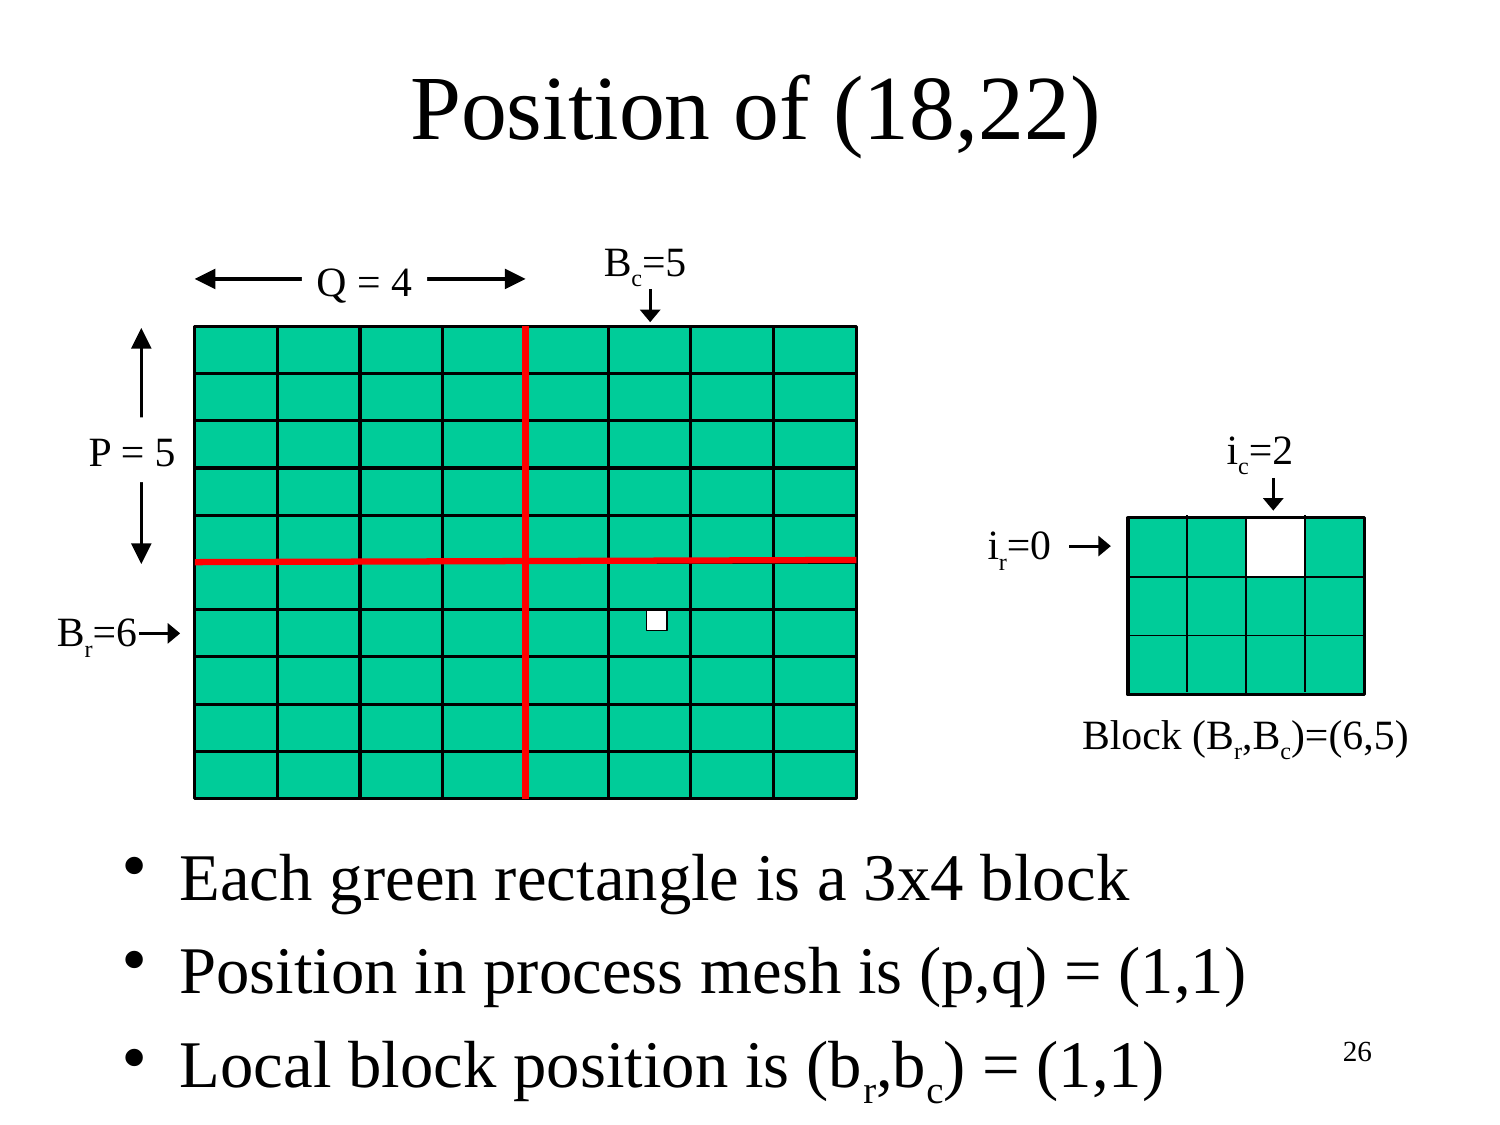

# Position of (18,22)
Bc=5
Q = 4

ic=2
ir=0

Block (Br,Bc)=(6,5)
P = 5

Br=6

Each green rectangle is a 3x4 block
Position in process mesh is (p,q) = (1,1)
Local block position is (br,bc) = (1,1)

26